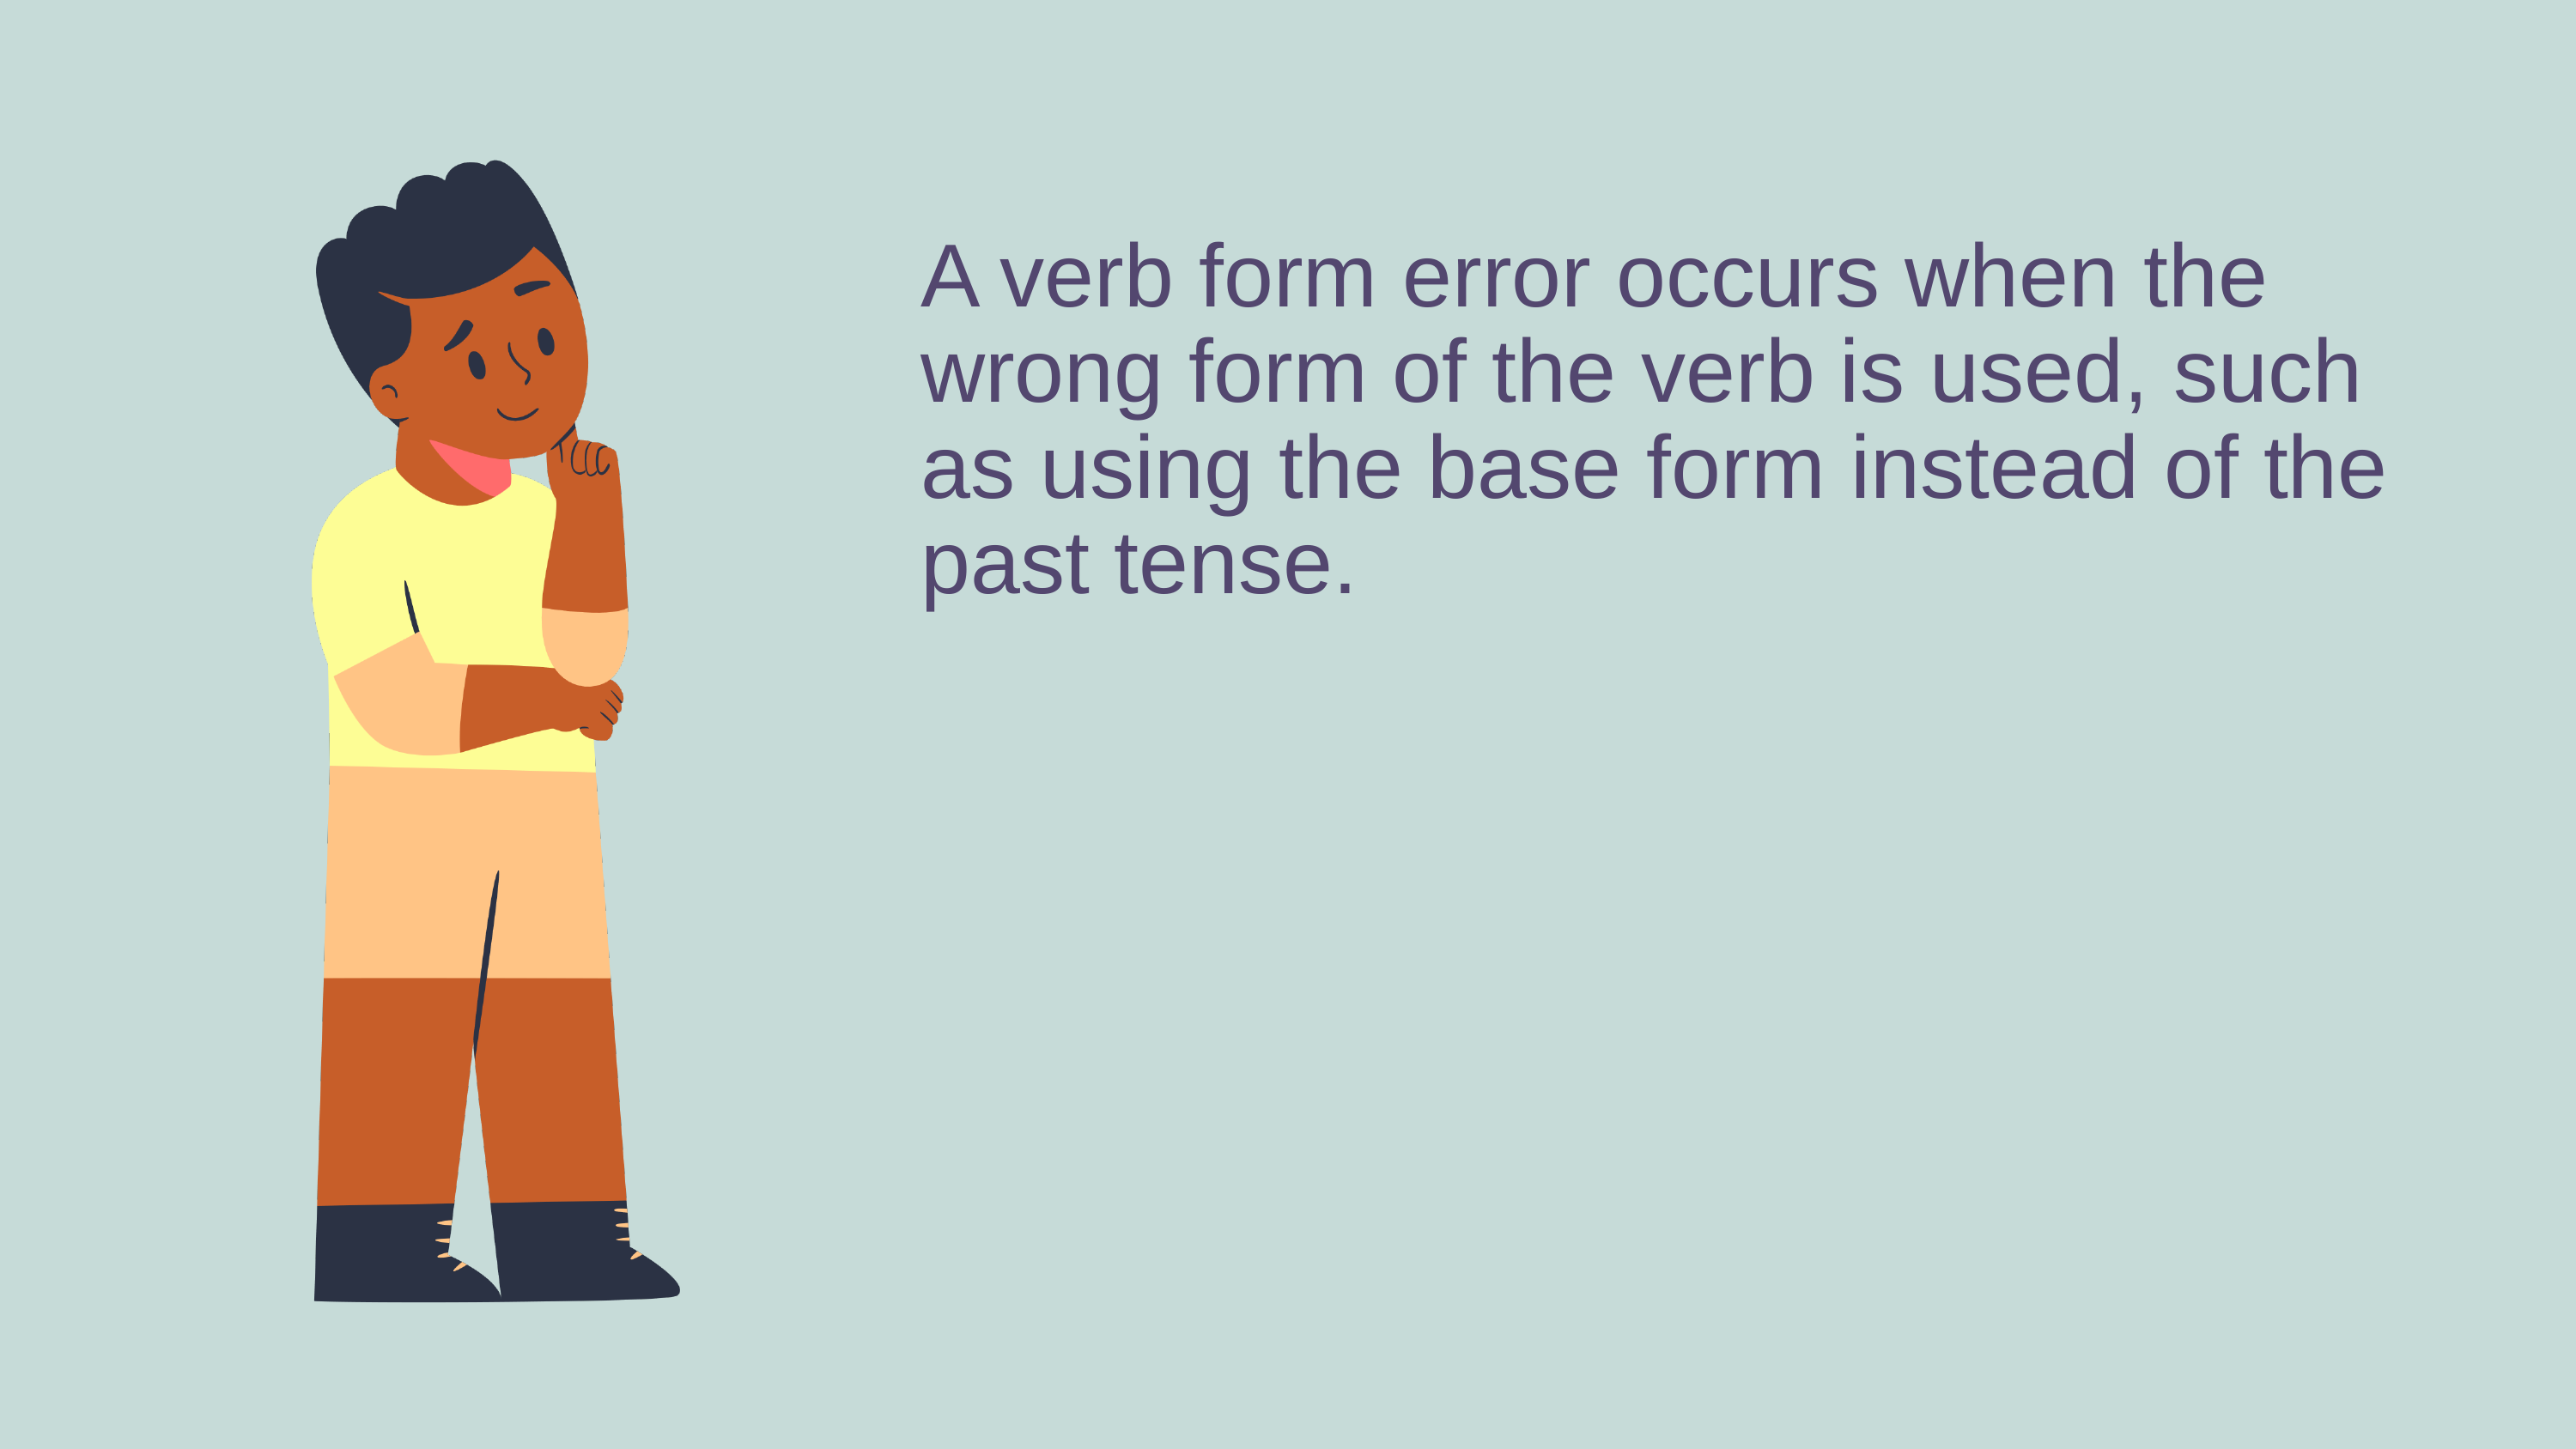

A verb form error occurs when the wrong form of the verb is used, such as using the base form instead of the past tense.